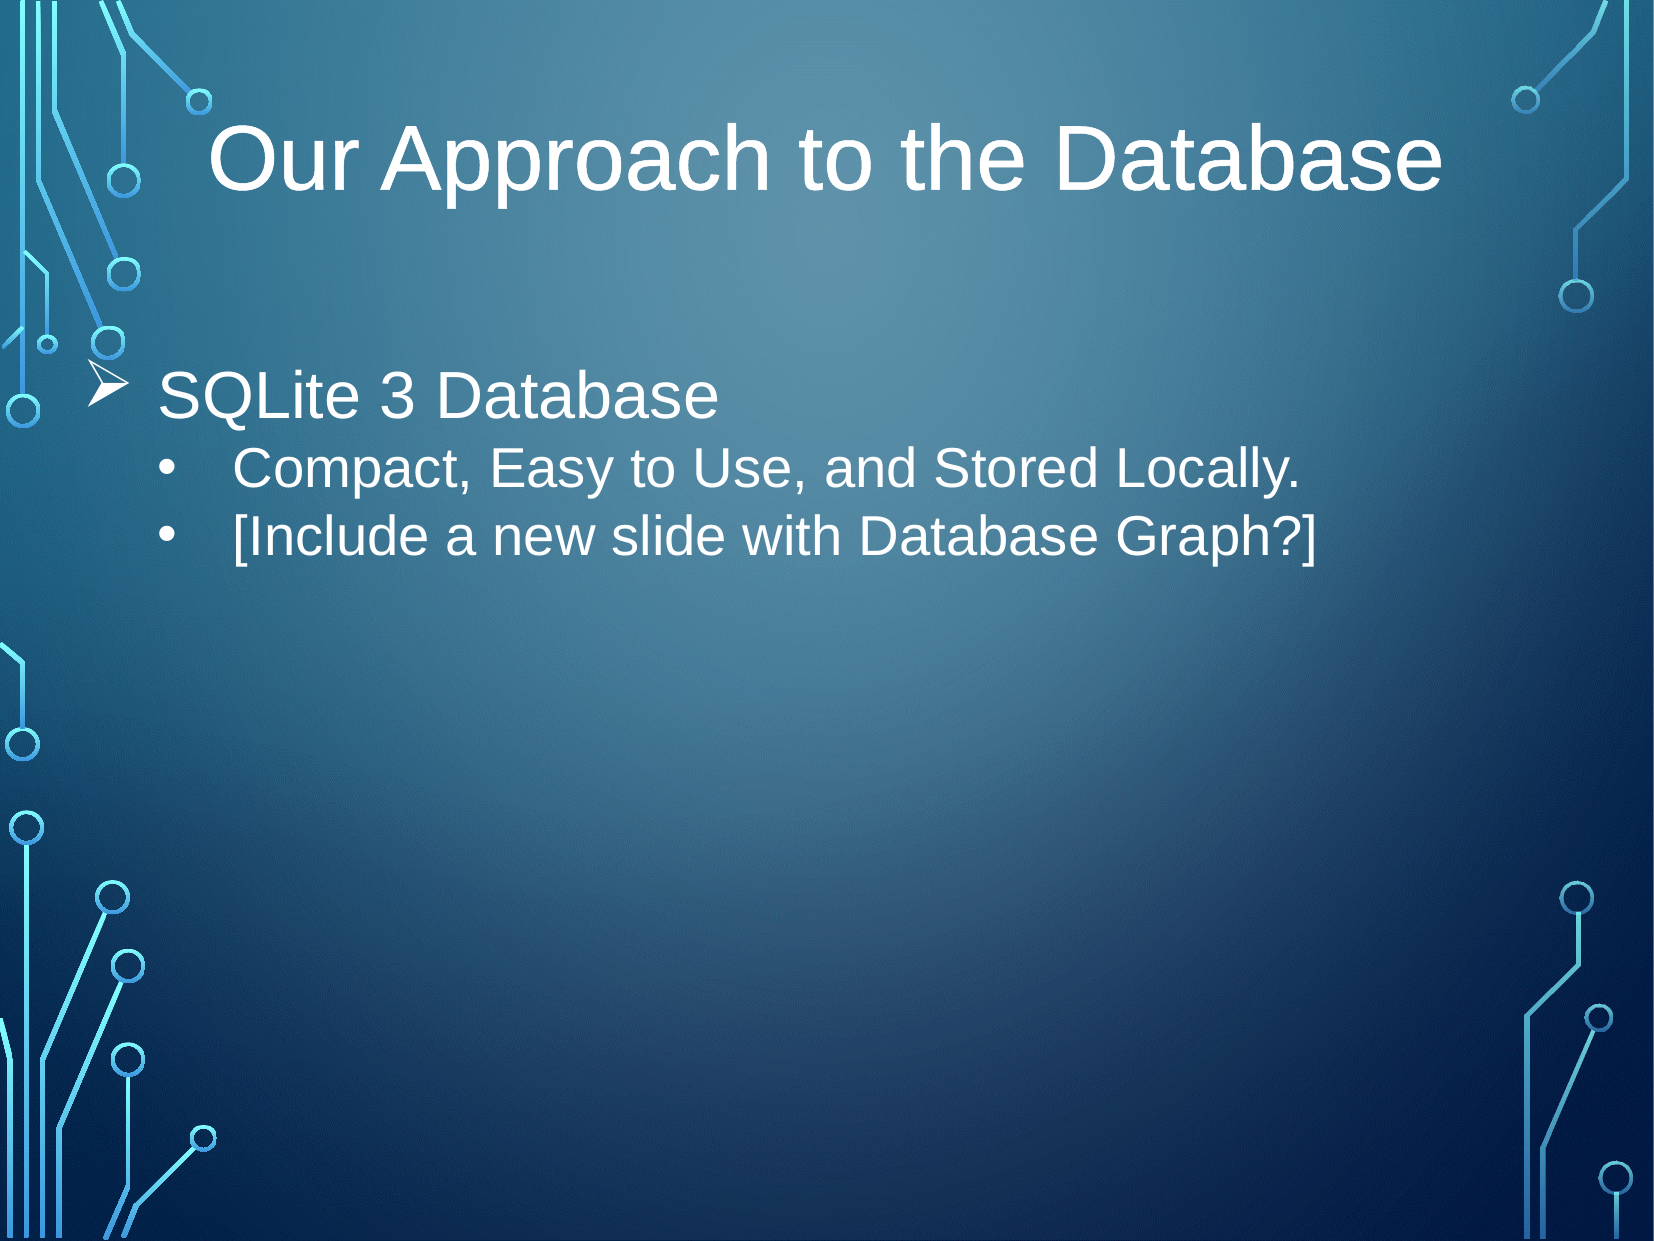

Our Approach to the Database
SQLite 3 Database
Compact, Easy to Use, and Stored Locally.
[Include a new slide with Database Graph?]